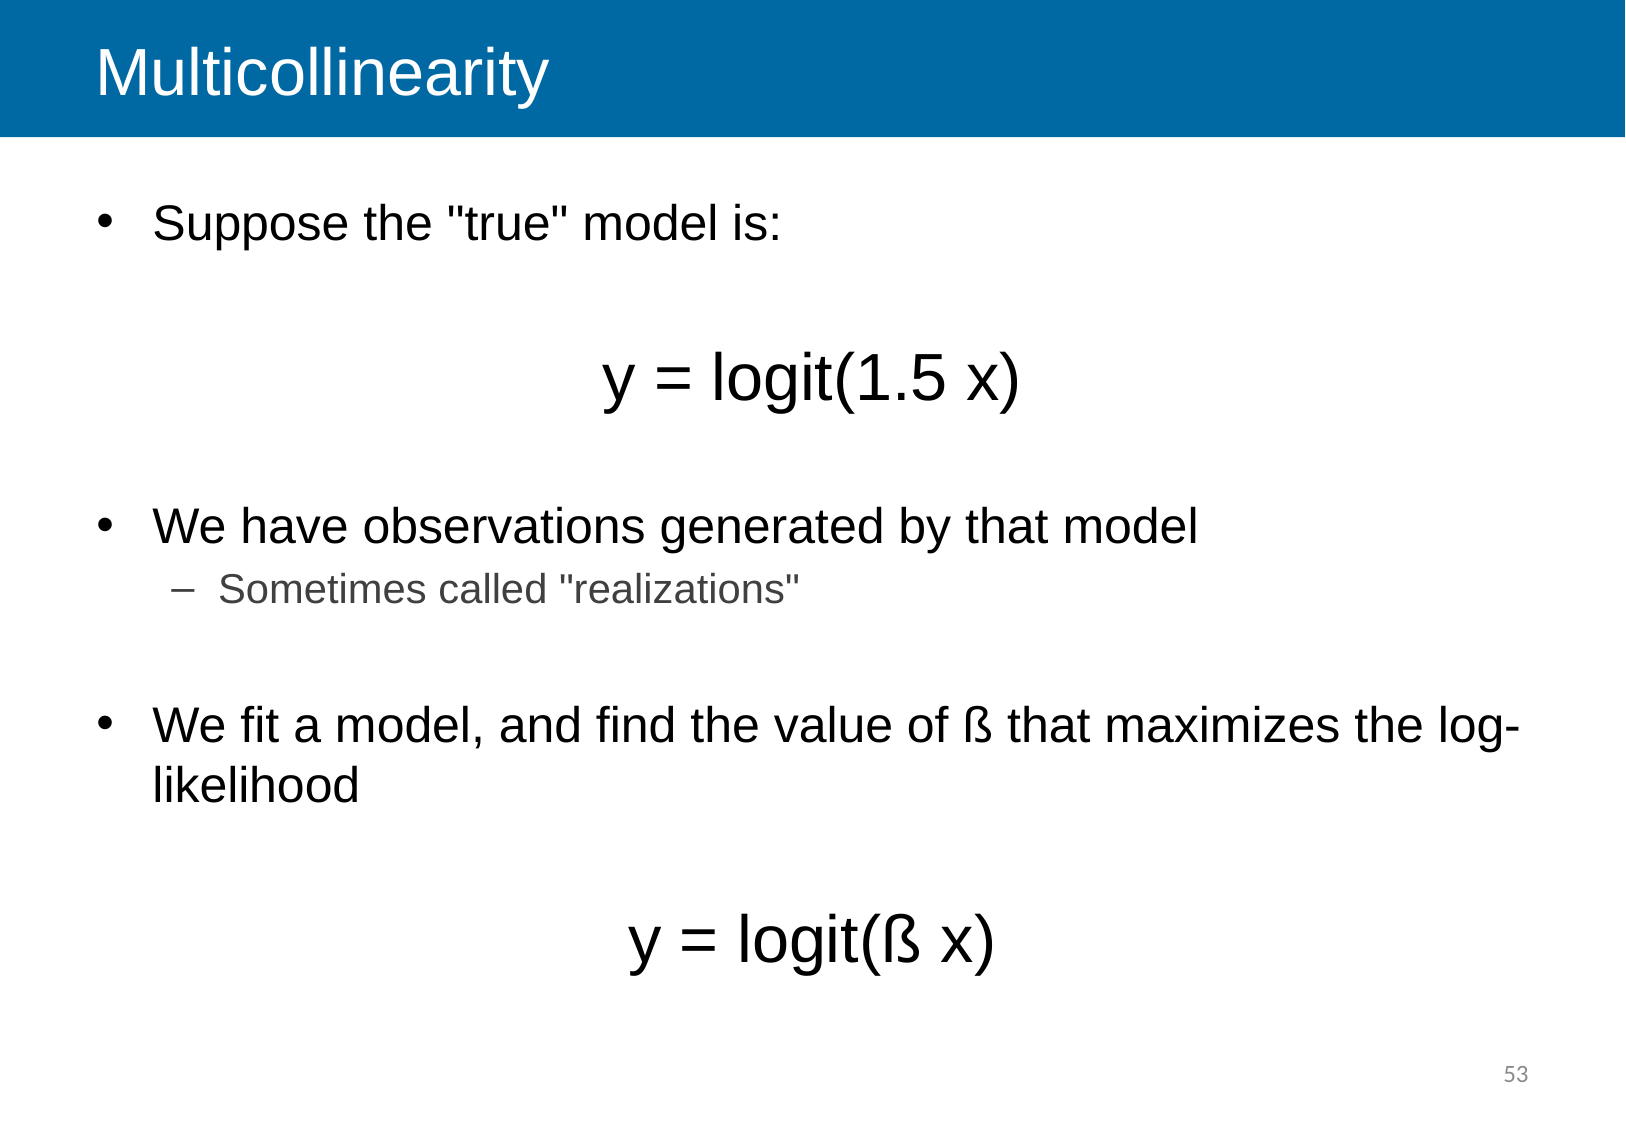

# Multicollinearity
Suppose the "true" model is:

y = logit(1.5 x)

We have observations generated by that model
Sometimes called "realizations"

We fit a model, and find the value of ß that maximizes the log-likelihood

y = logit(ß x)
53